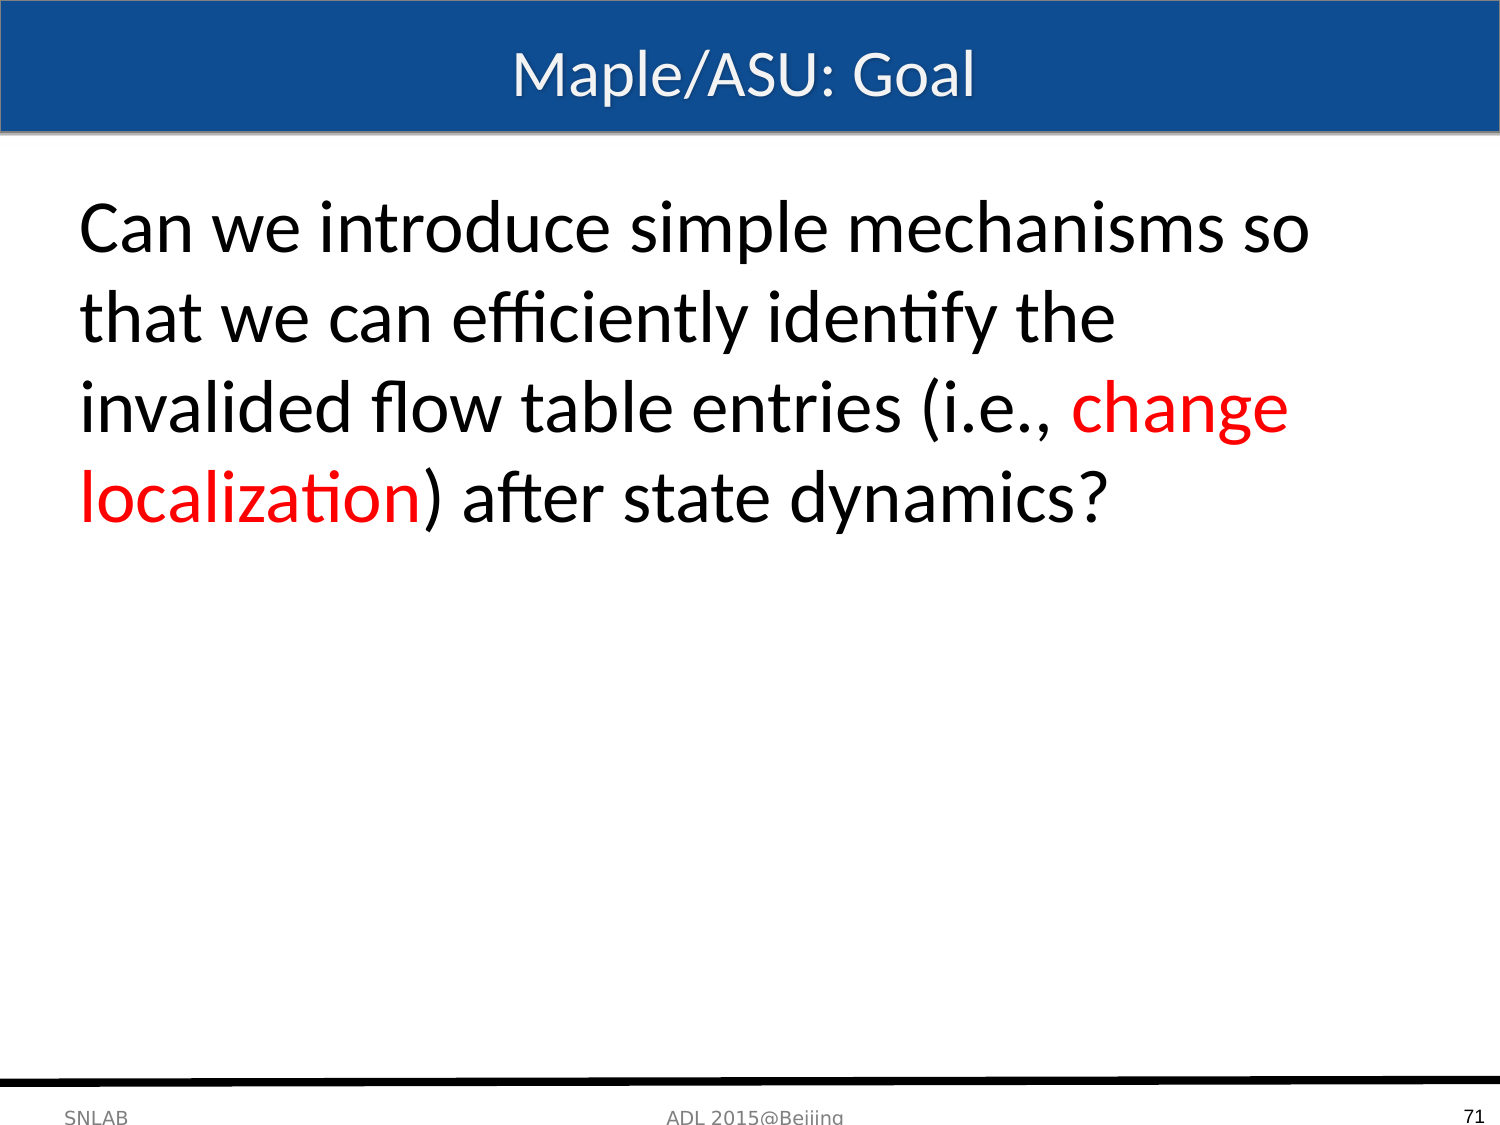

# Maple/ASU: Goal
Can we introduce simple mechanisms so that we can efficiently identify the invalided flow table entries (i.e., change localization) after state dynamics?
71